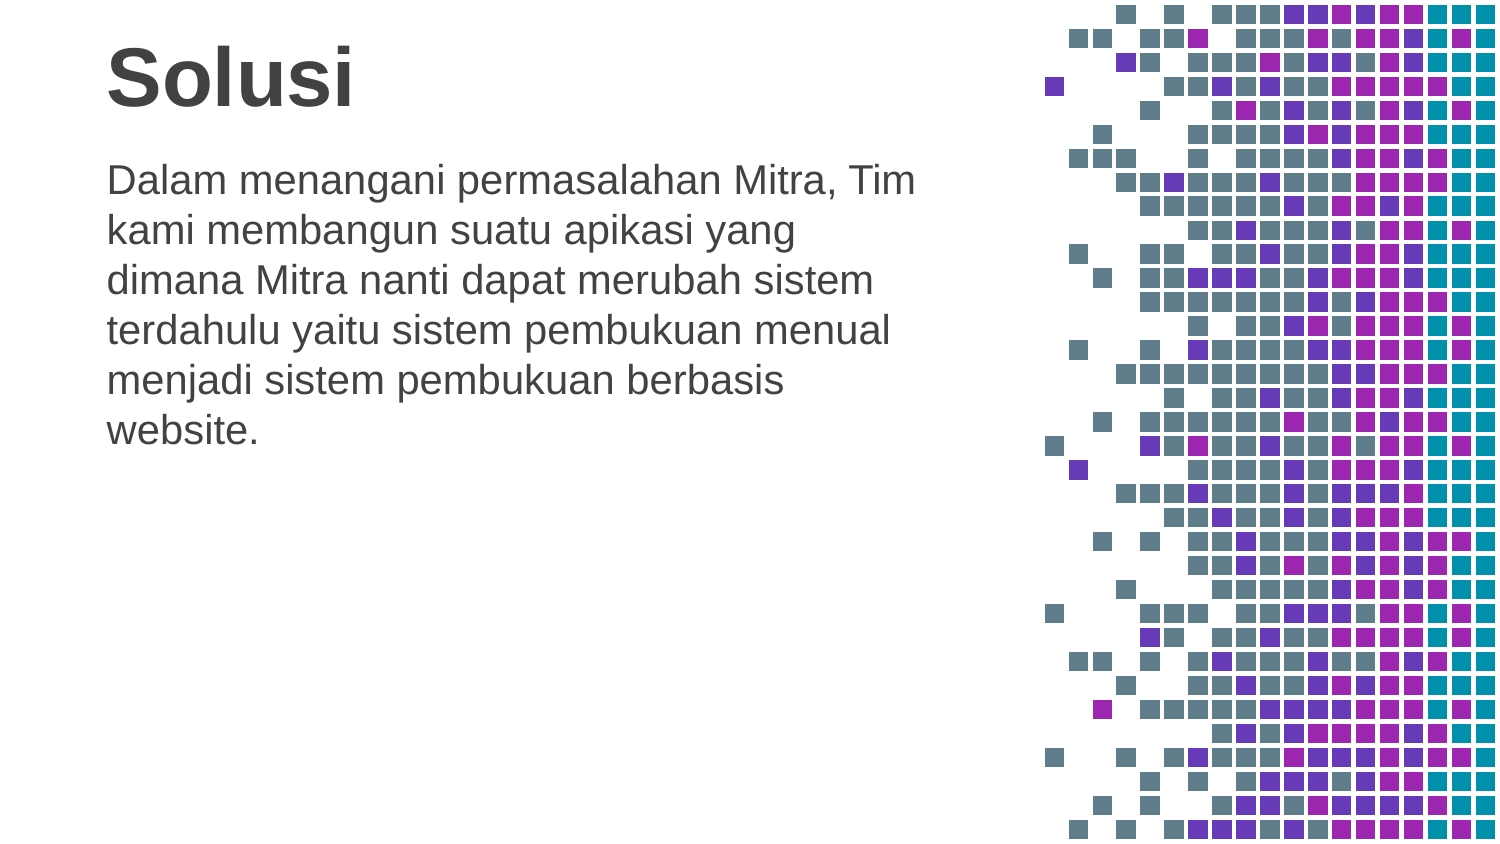

# Solusi
Dalam menangani permasalahan Mitra, Tim kami membangun suatu apikasi yang dimana Mitra nanti dapat merubah sistem terdahulu yaitu sistem pembukuan menual menjadi sistem pembukuan berbasis website.